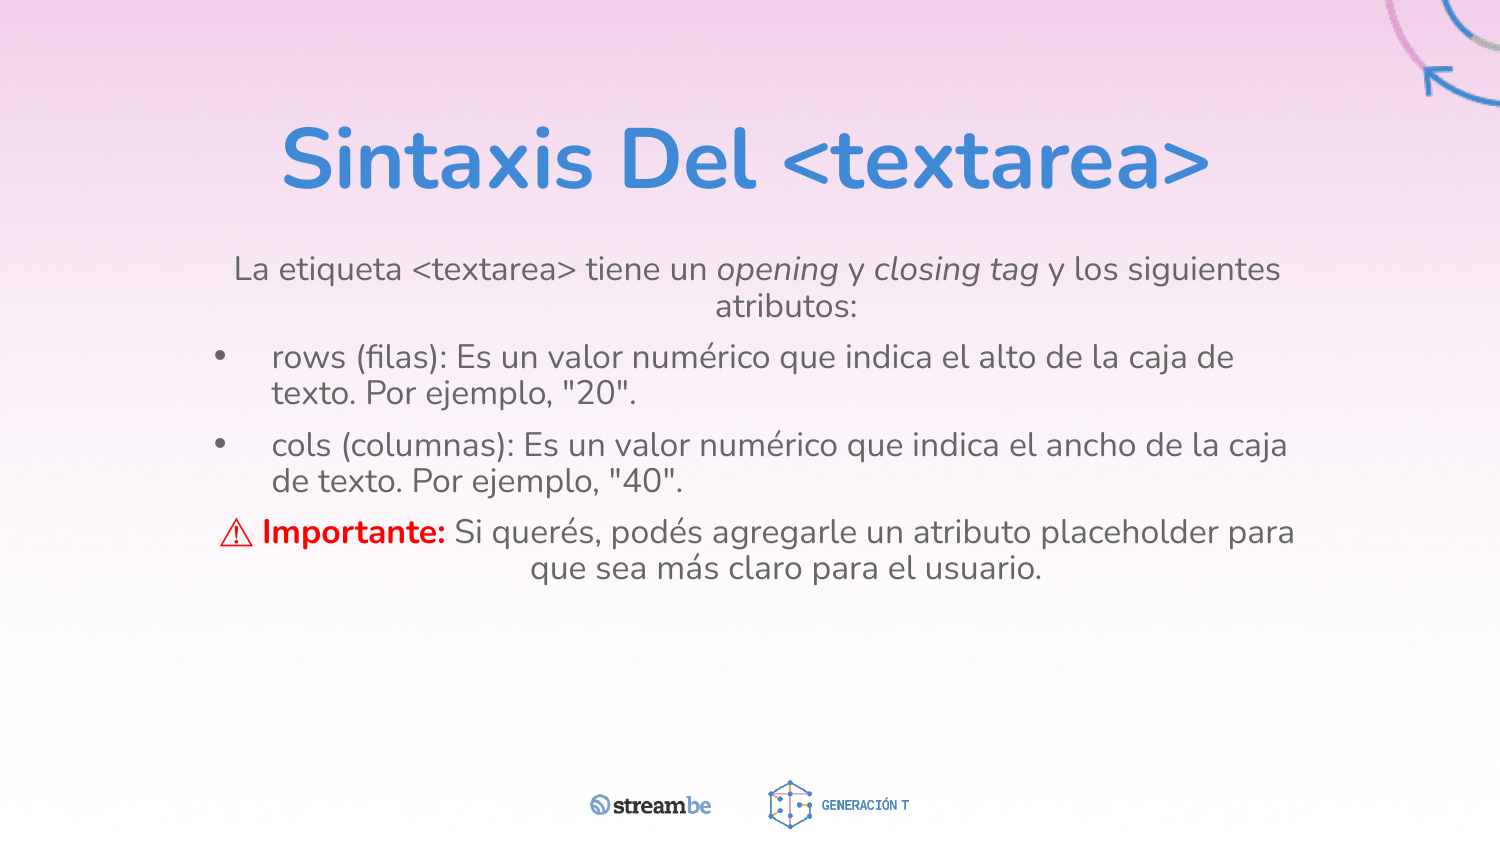

# Sintaxis Del <textarea>
La etiqueta <textarea> tiene un opening y closing tag y los siguientes atributos:
rows (filas): Es un valor numérico que indica el alto de la caja de texto. Por ejemplo, "20".
cols (columnas): Es un valor numérico que indica el ancho de la caja de texto. Por ejemplo, "40".
⚠️ Importante: Si querés, podés agregarle un atributo placeholder para que sea más claro para el usuario.